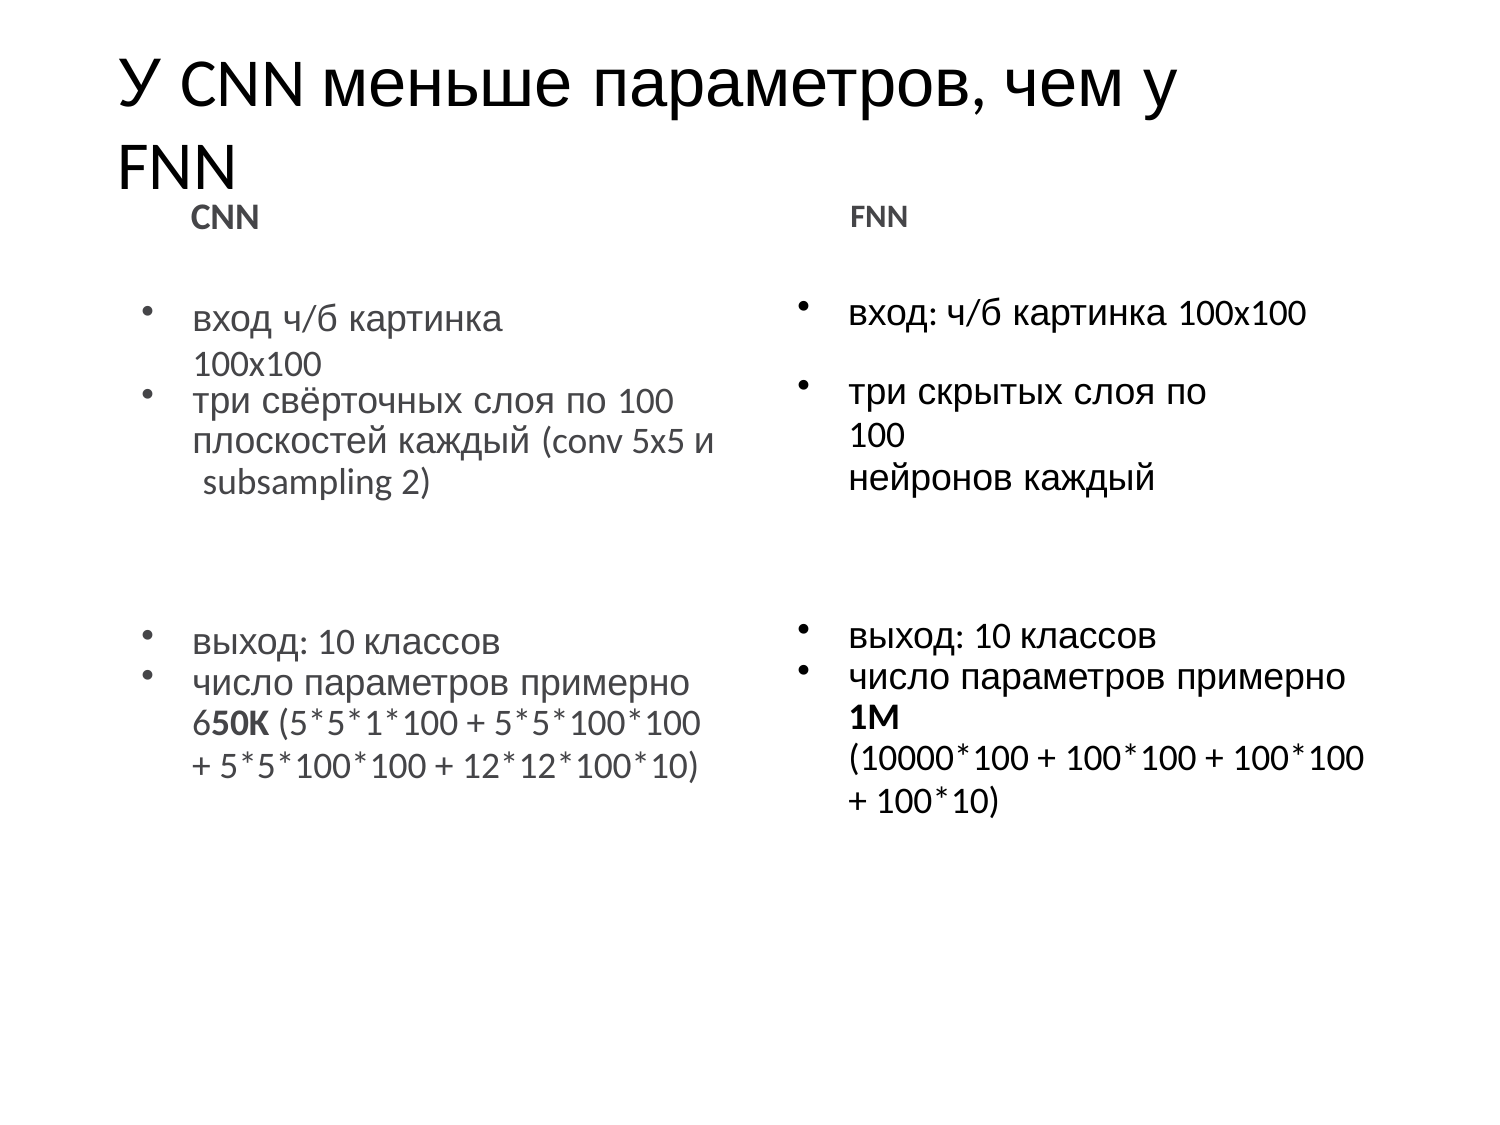

# У CNN меньше параметров, чем у FNN
CNN	FNN
вход: ч/б картинка 100x100
вход ч/б картинка 100x100
три скрытых слоя по 100
нейронов каждый
три свёрточных слоя по 100  плоскостей каждый (conv 5x5 и  subsampling 2)
выход: 10 классов
число параметров примерно
1M
(10000*100 + 100*100 + 100*100
+ 100*10)
выход: 10 классов
число параметров примерно
650K (5*5*1*100 + 5*5*100*100
+ 5*5*100*100 + 12*12*100*10)